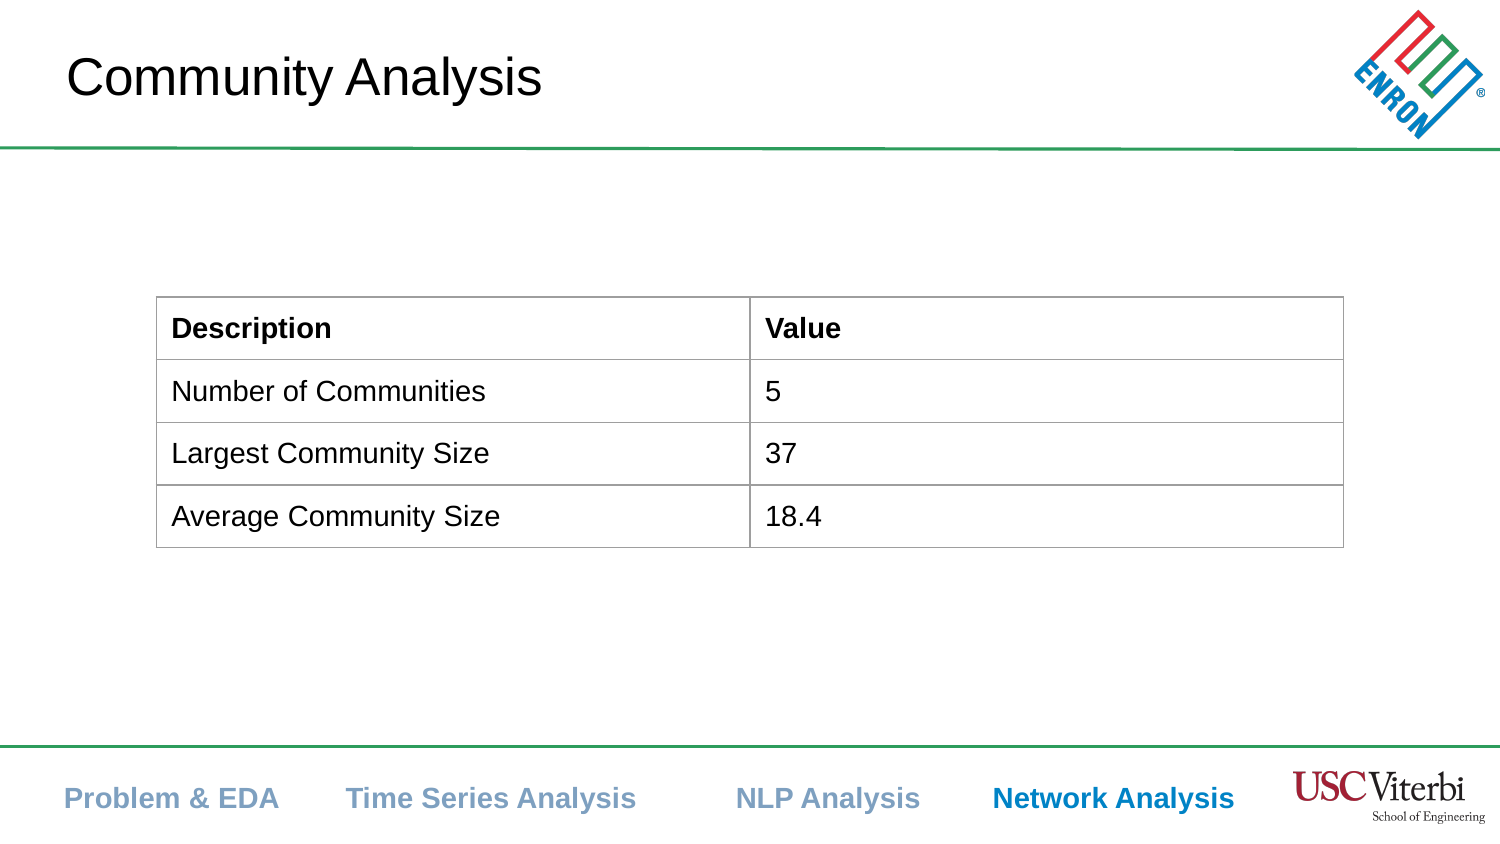

# Community Analysis
| Description | Value |
| --- | --- |
| Number of Communities | 5 |
| Largest Community Size | 37 |
| Average Community Size | 18.4 |